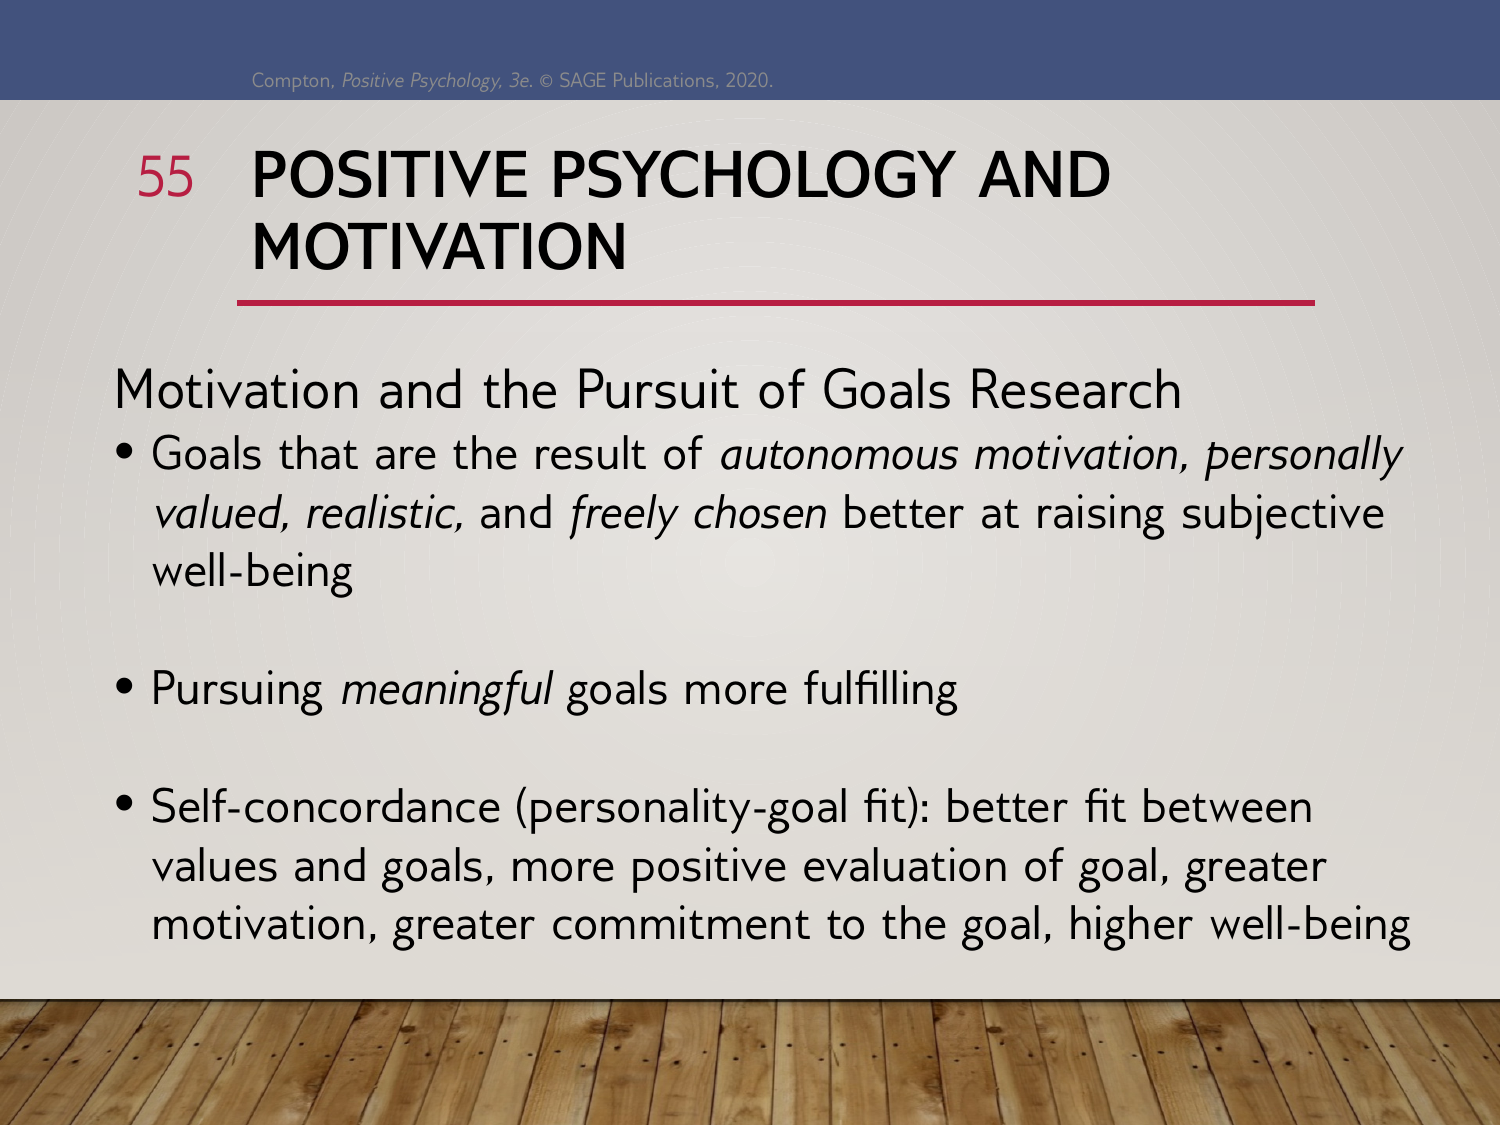

Compton, Positive Psychology, 3e. © SAGE Publications, 2020.
55
# Positive Psychology and Motivation
Motivation and the Pursuit of Goals Research
Goals that are the result of autonomous motivation, personally valued, realistic, and freely chosen better at raising subjective well-being

Pursuing meaningful goals more fulfilling

Self-concordance (personality-goal fit): better fit between values and goals, more positive evaluation of goal, greater motivation, greater commitment to the goal, higher well-being